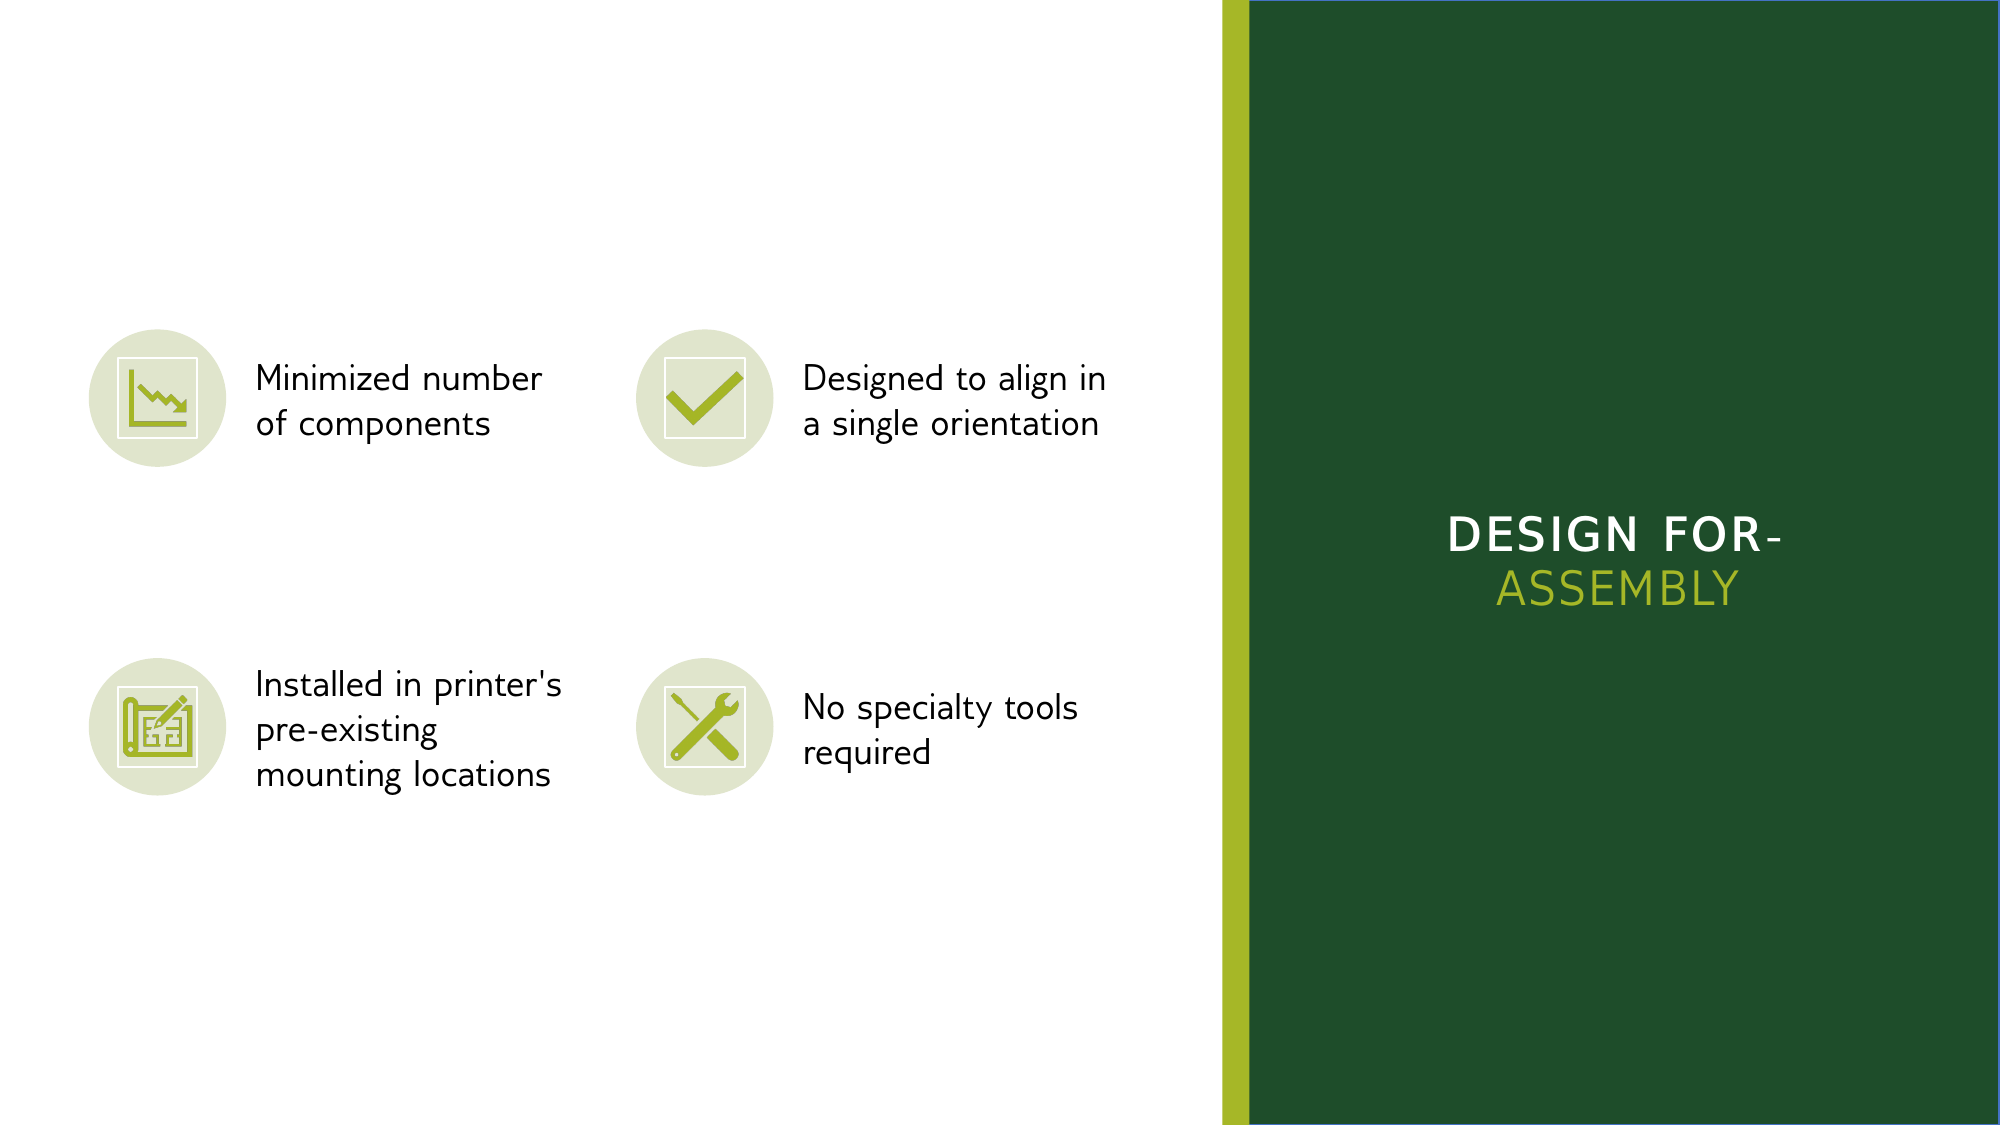

Minimized number of components
Designed to align in a single orientation
Installed in printer's pre-existing mounting locations
No specialty tools required
# Design For- Assembly